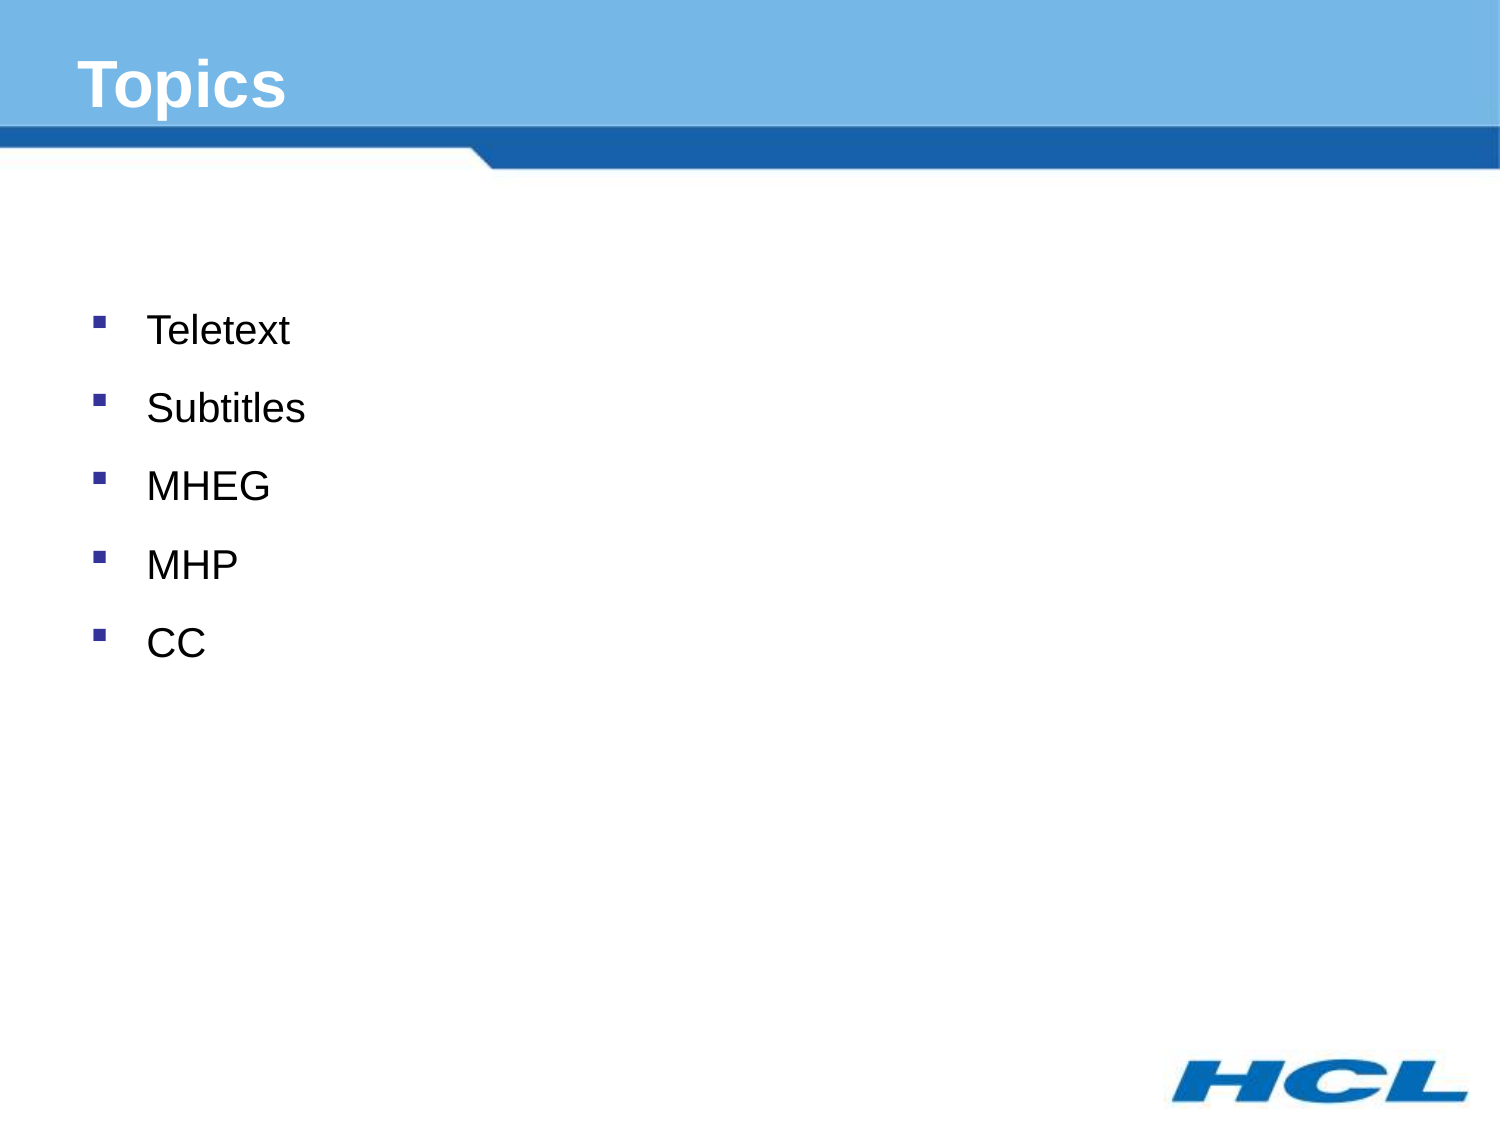

# Topics
Teletext
Subtitles
MHEG
MHP
CC